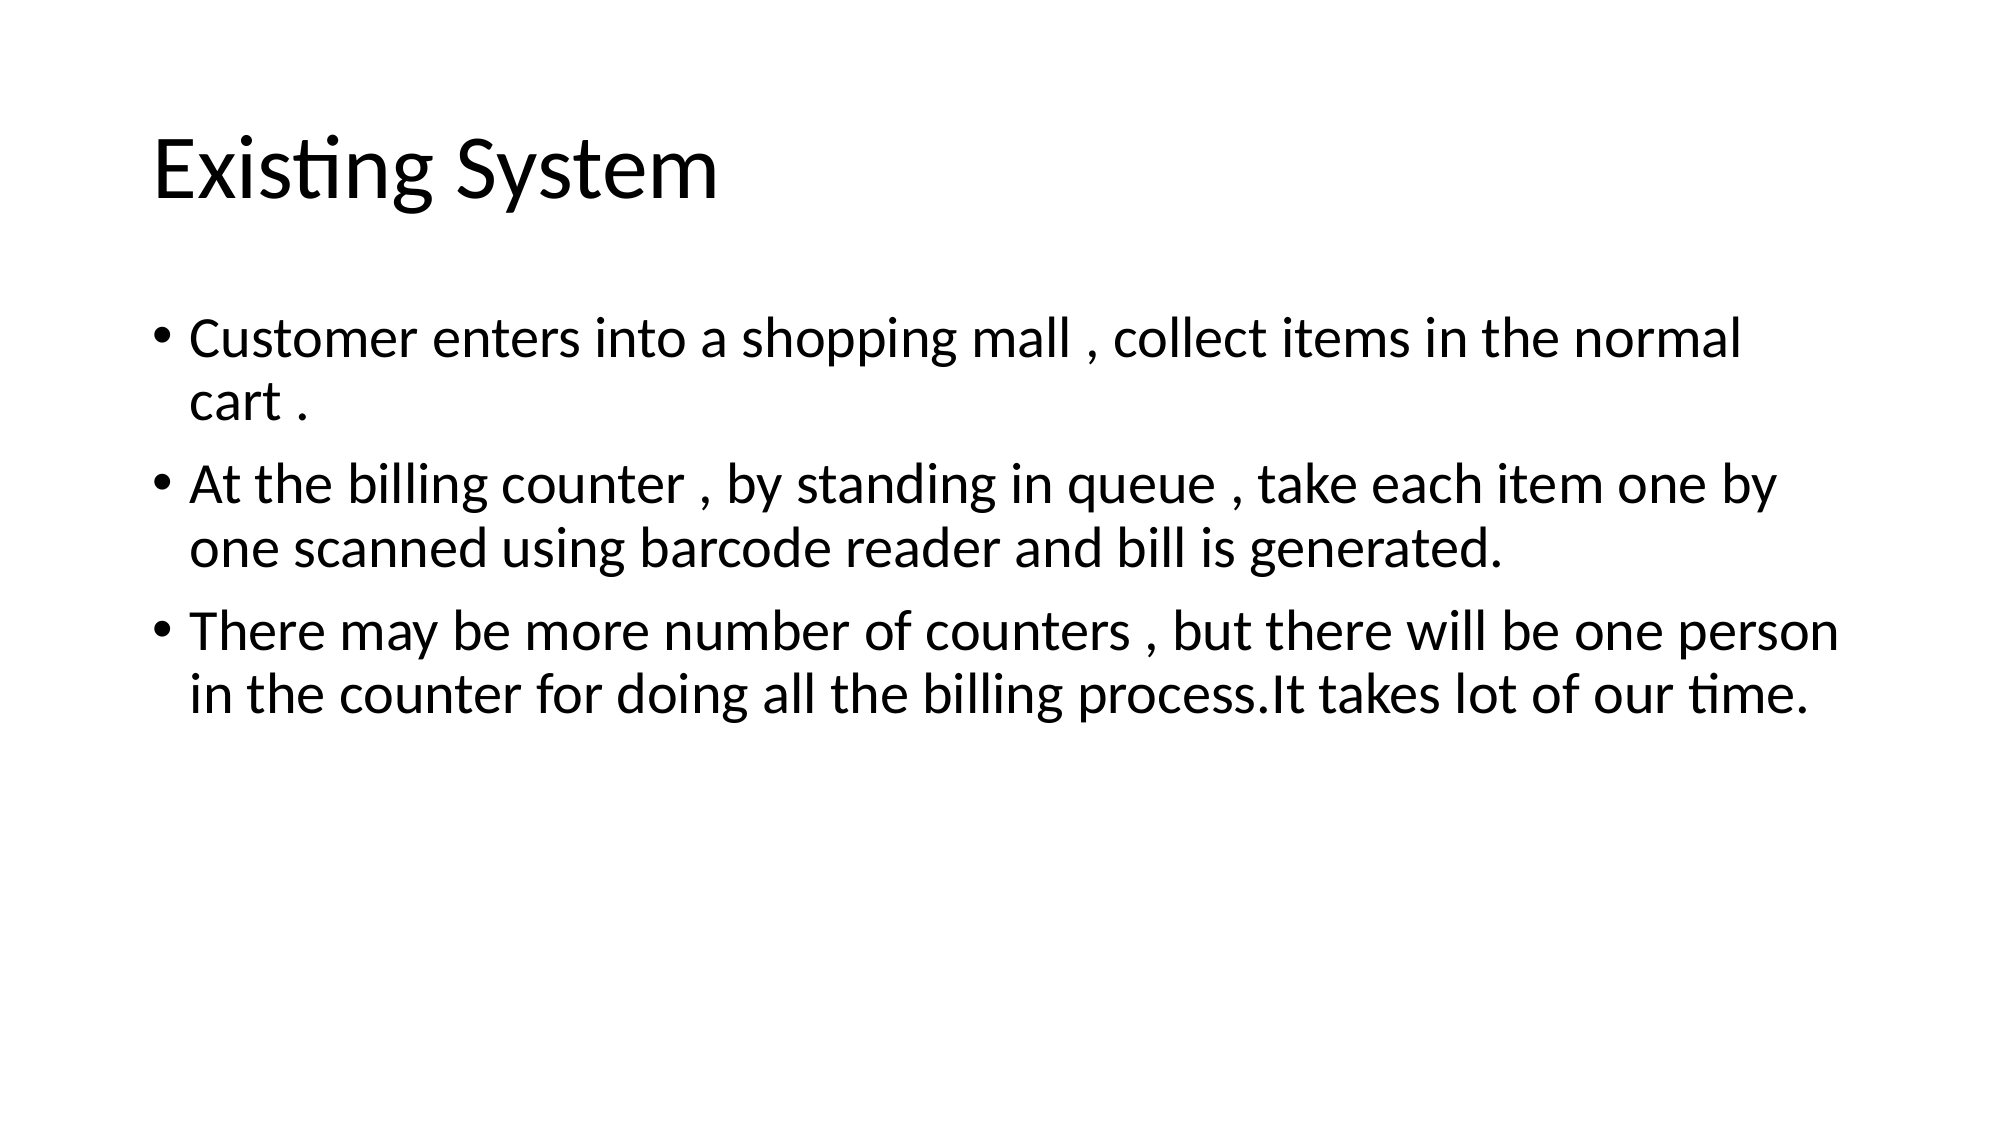

# Existing System
Customer enters into a shopping mall , collect items in the normal cart .
At the billing counter , by standing in queue , take each item one by one scanned using barcode reader and bill is generated.
There may be more number of counters , but there will be one person in the counter for doing all the billing process.It takes lot of our time.